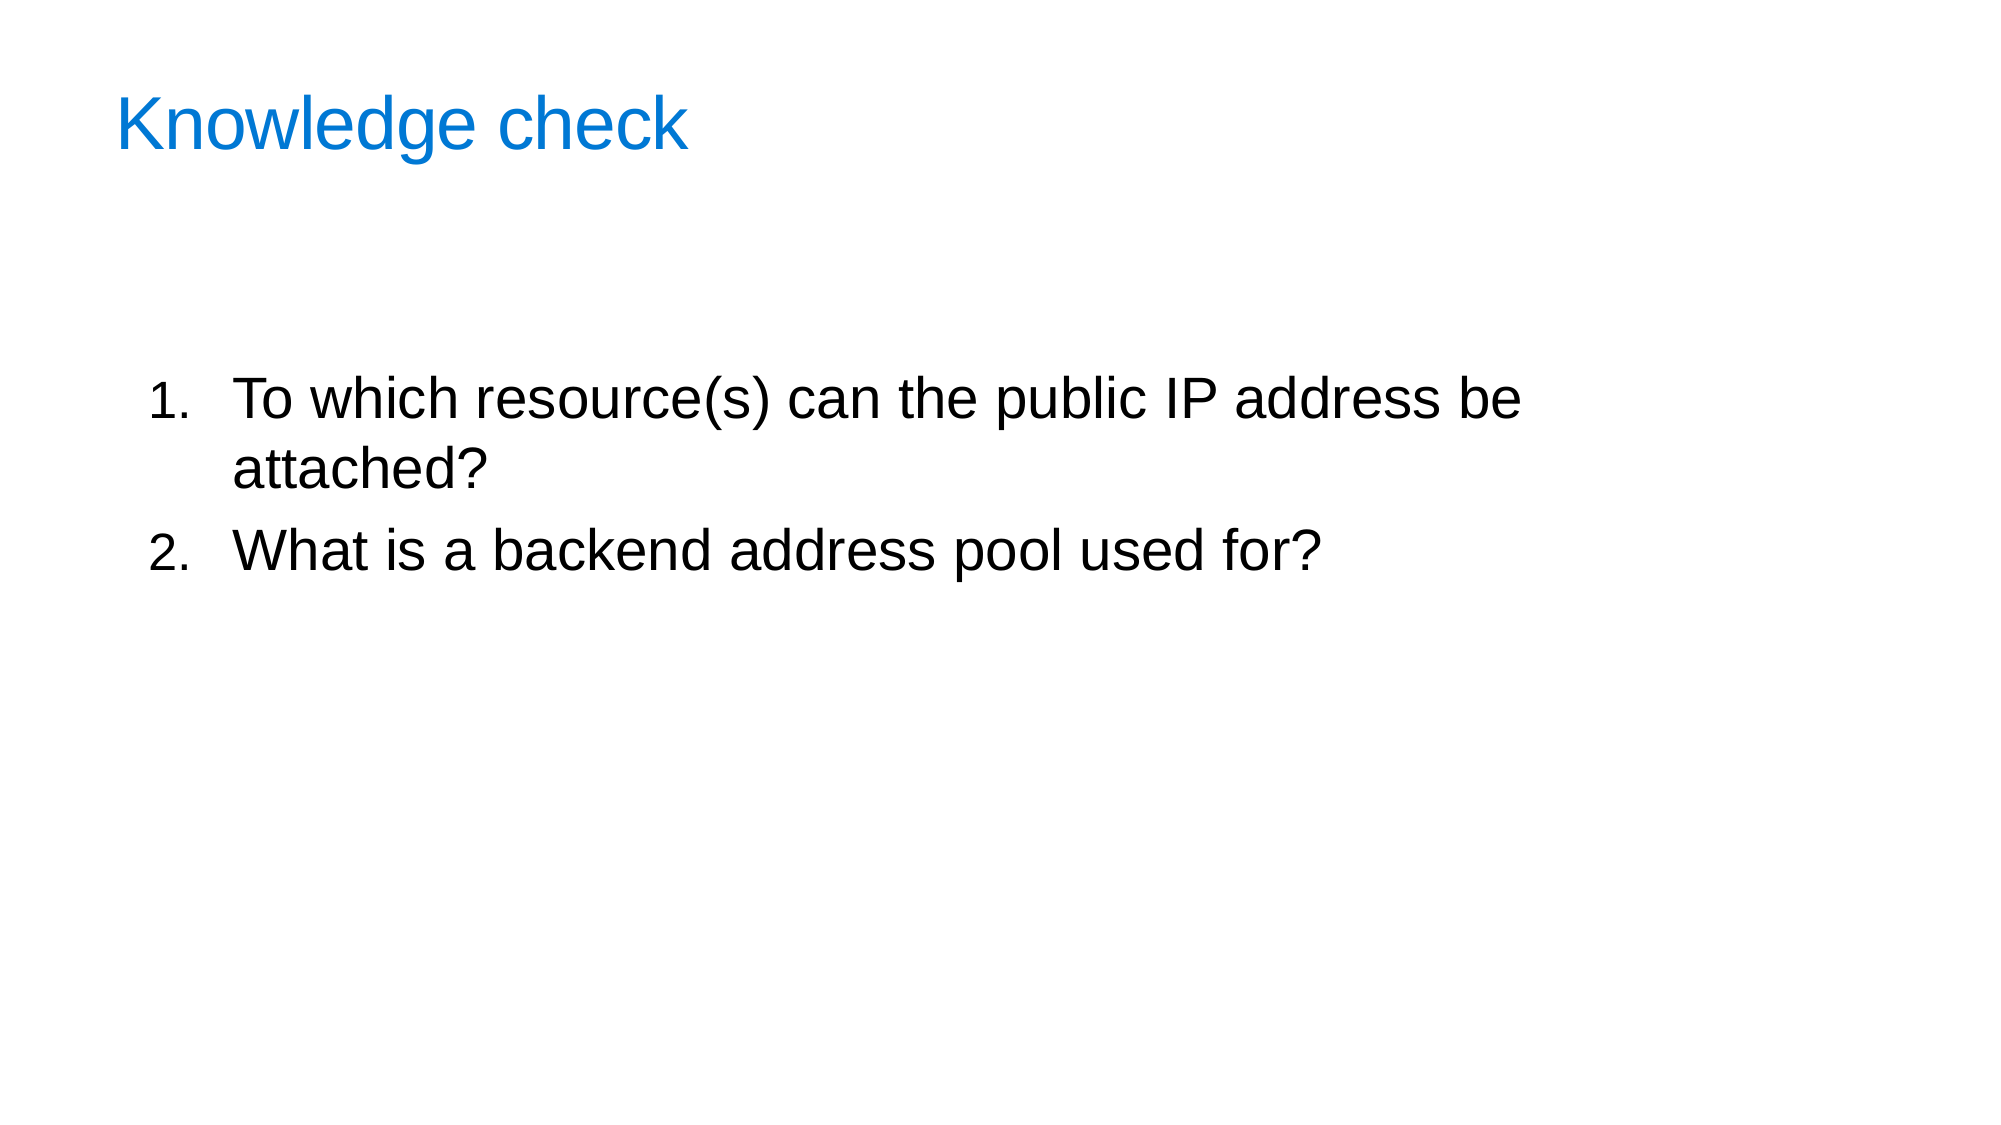

Knowledge check
To which resource(s) can the public IP address be attached?
What is a backend address pool used for?